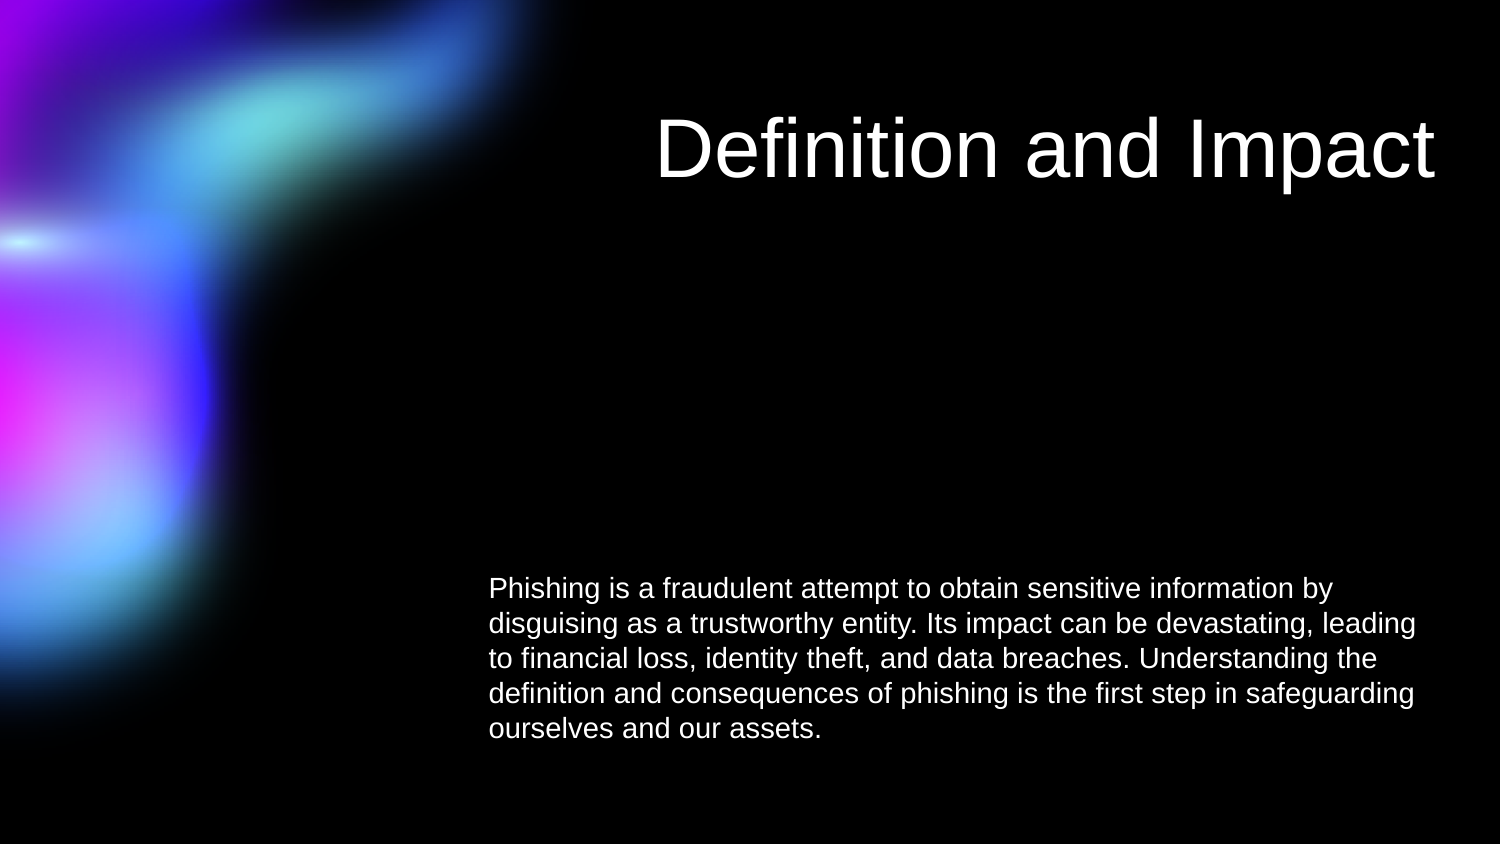

# Definition and Impact
Phishing is a fraudulent attempt to obtain sensitive information by disguising as a trustworthy entity. Its impact can be devastating, leading to financial loss, identity theft, and data breaches. Understanding the definition and consequences of phishing is the first step in safeguarding ourselves and our assets.